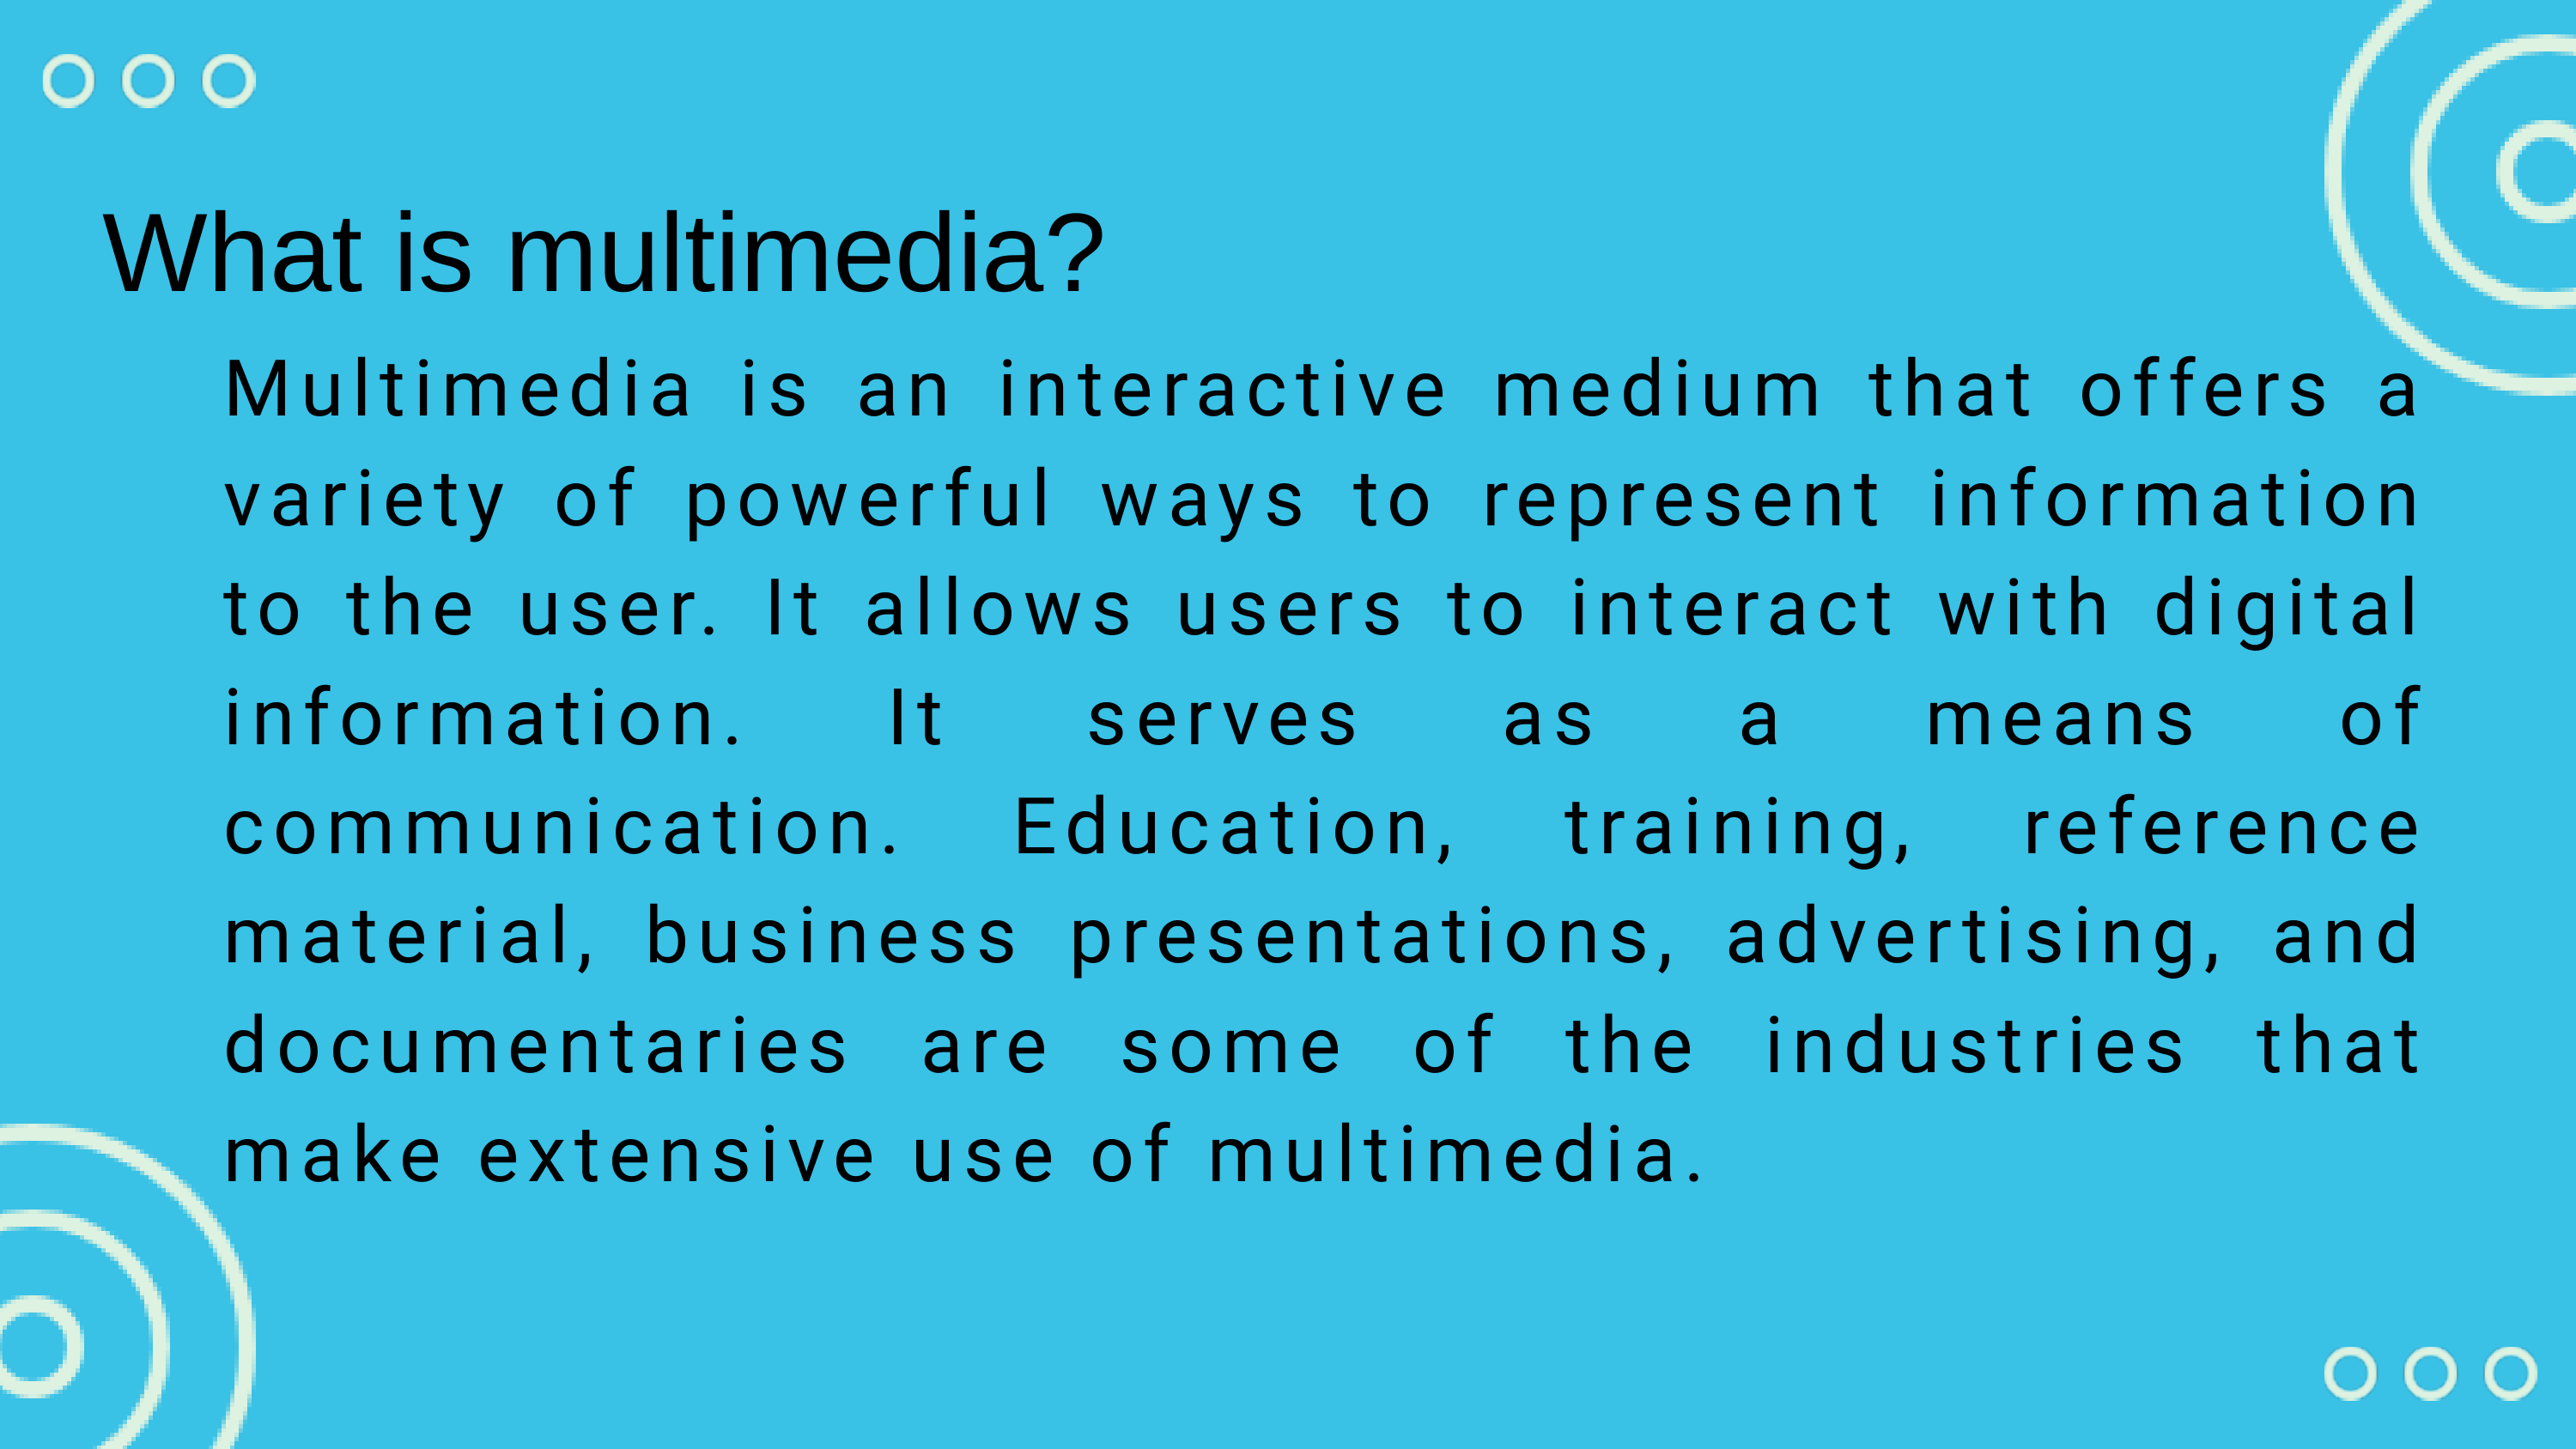

What is multimedia?
Multimedia is an interactive medium that offers a variety of powerful ways to represent information to the user. It allows users to interact with digital information. It serves as a means of communication. Education, training, reference material, business presentations, advertising, and documentaries are some of the industries that make extensive use of multimedia.